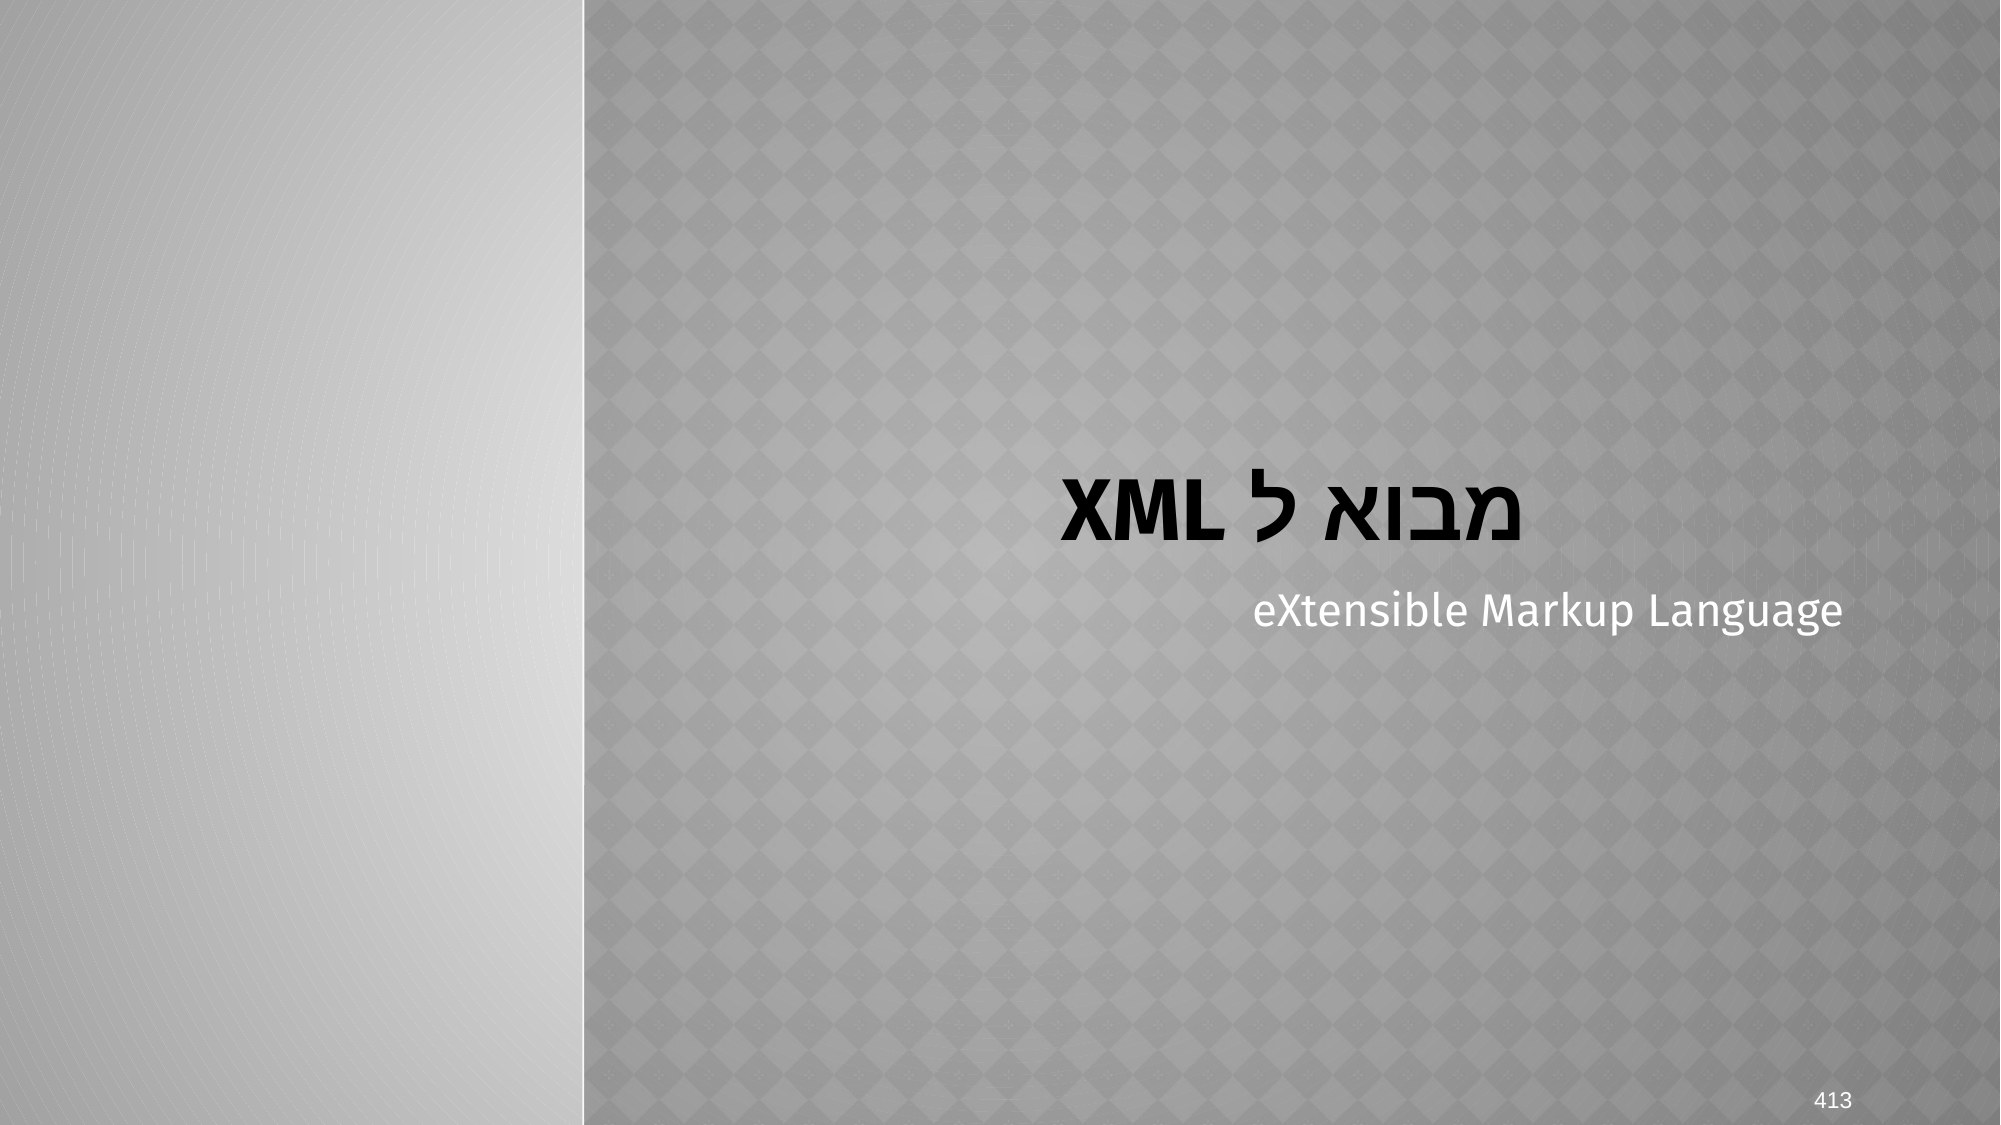

# מבוא ל XML
eXtensible Markup Language
413